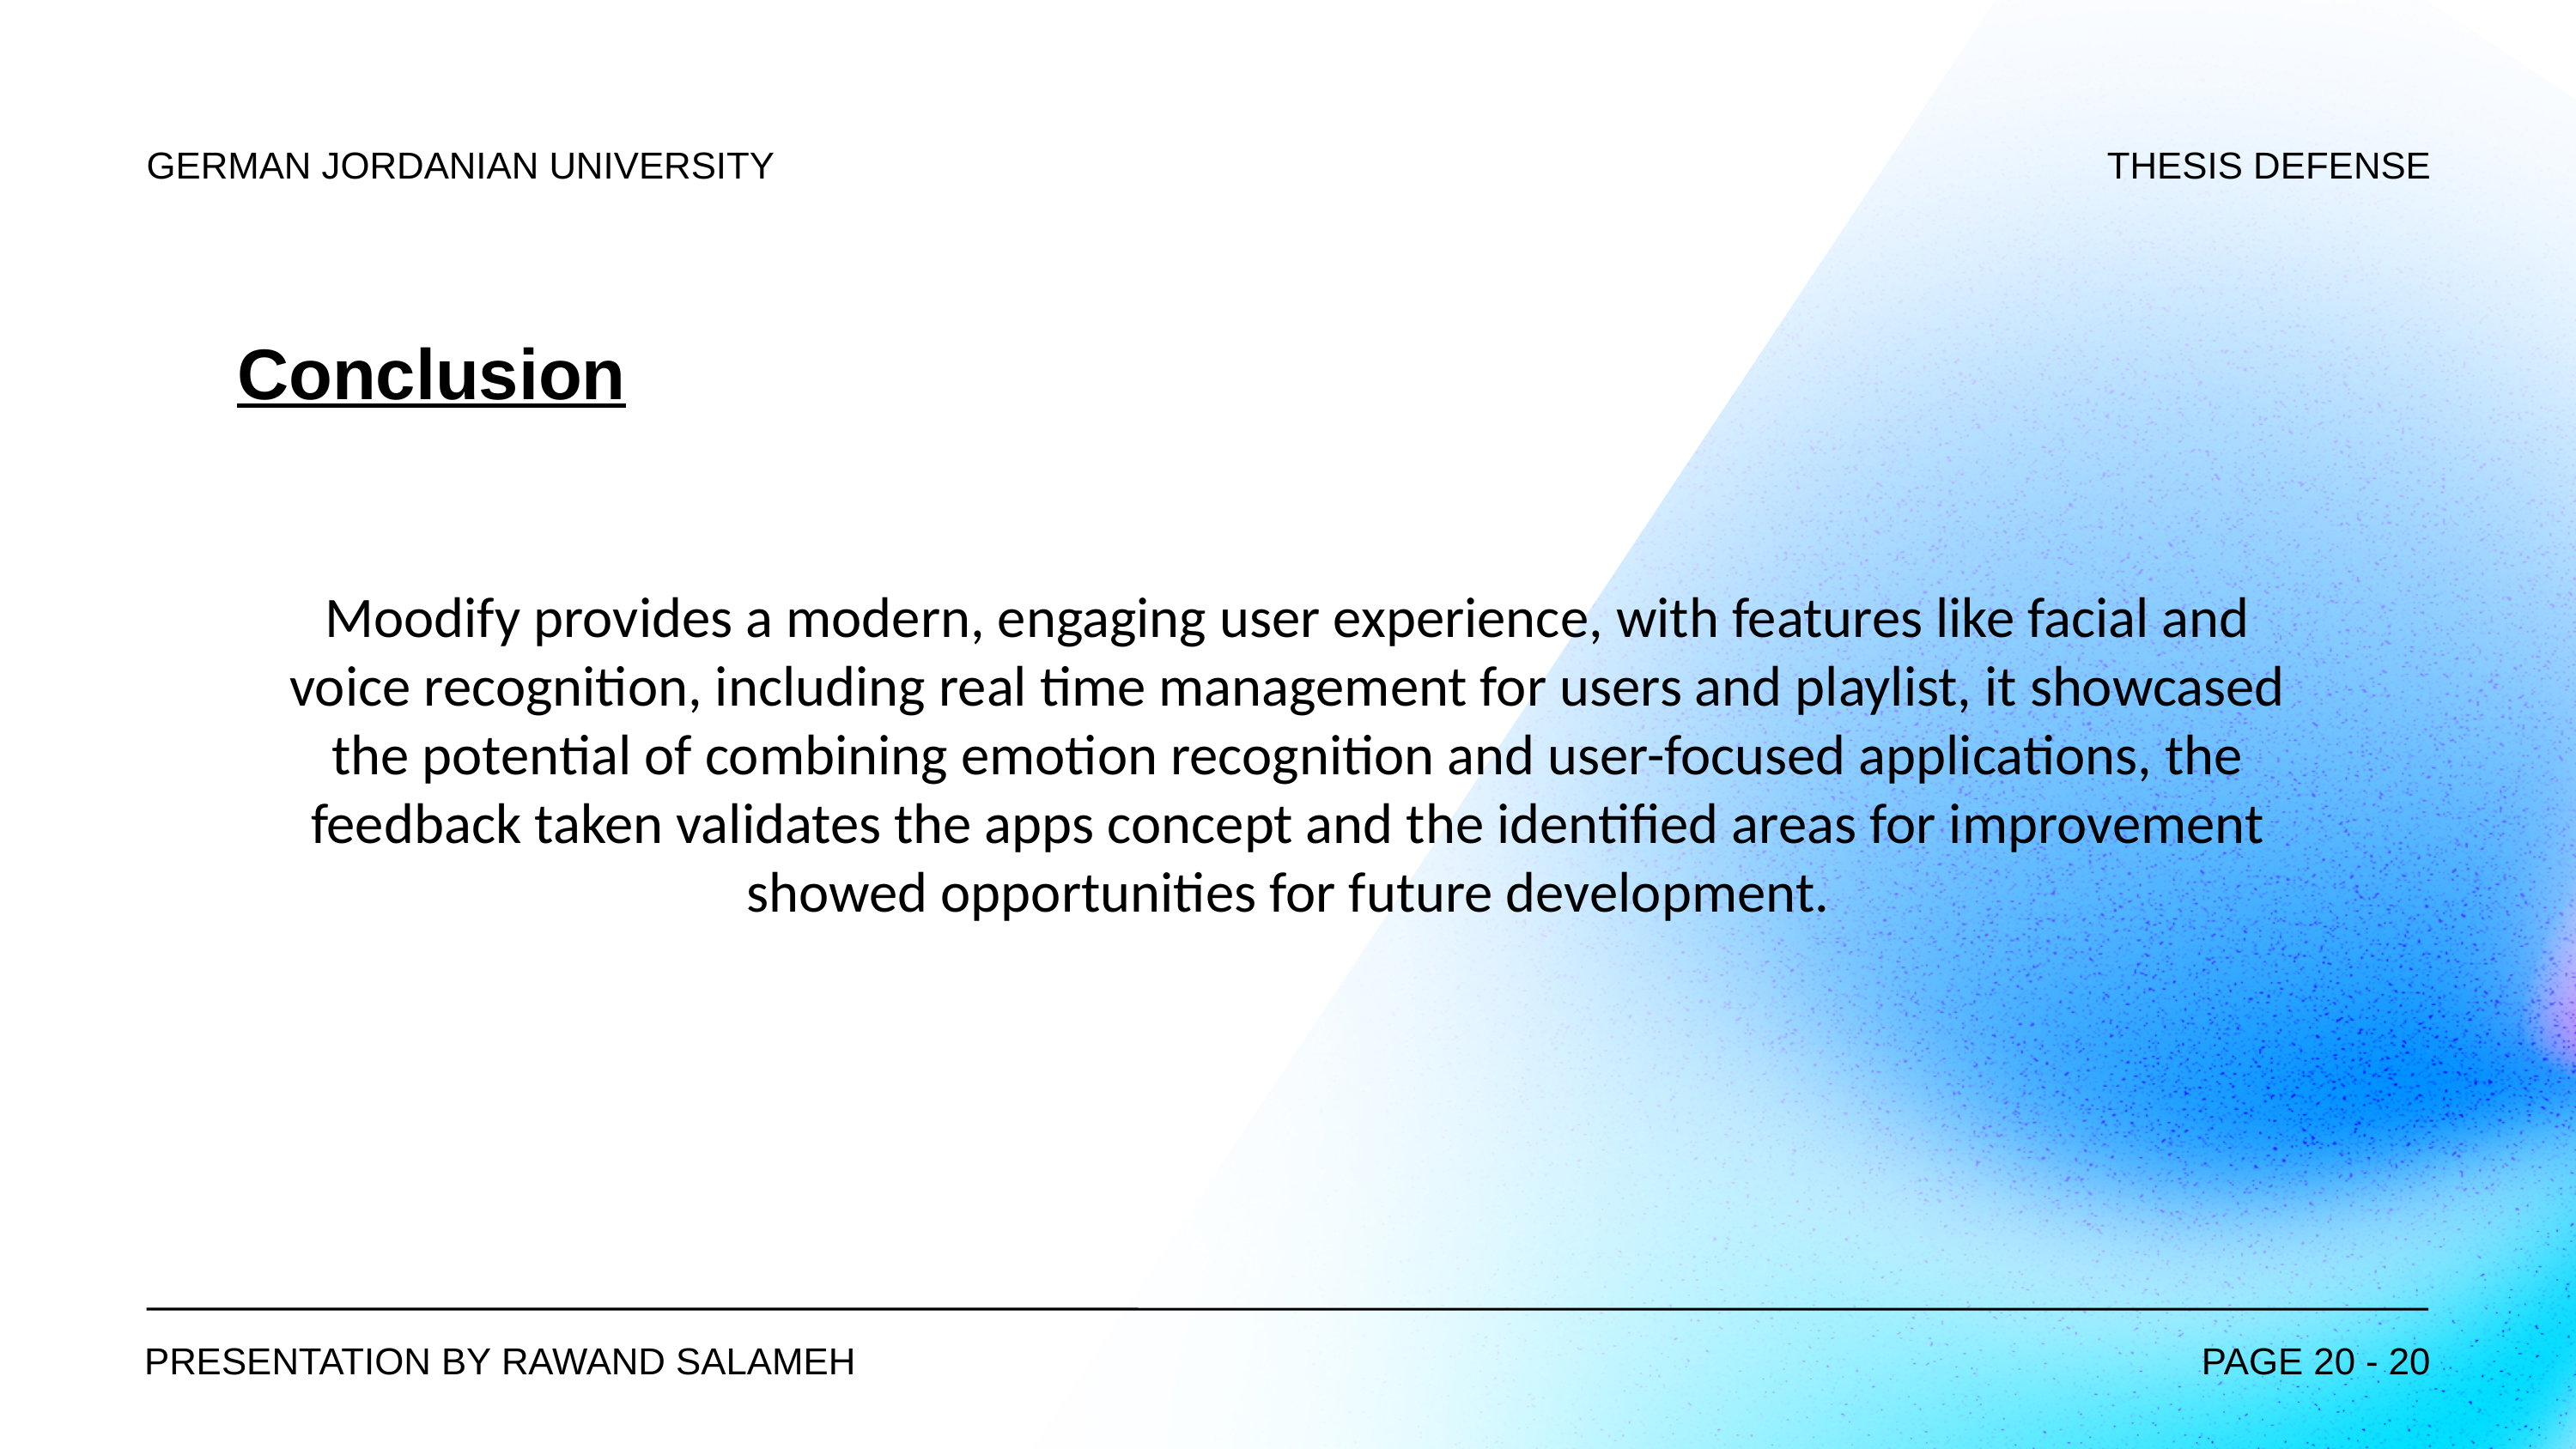

GERMAN JORDANIAN UNIVERSITY
THESIS DEFENSE
# Conclusion
Moodify provides a modern, engaging user experience, with features like facial and voice recognition, including real time management for users and playlist, it showcased the potential of combining emotion recognition and user-focused applications, the feedback taken validates the apps concept and the identified areas for improvement showed opportunities for future development.

PRESENTATION BY RAWAND SALAMEH
PAGE 20 - 20